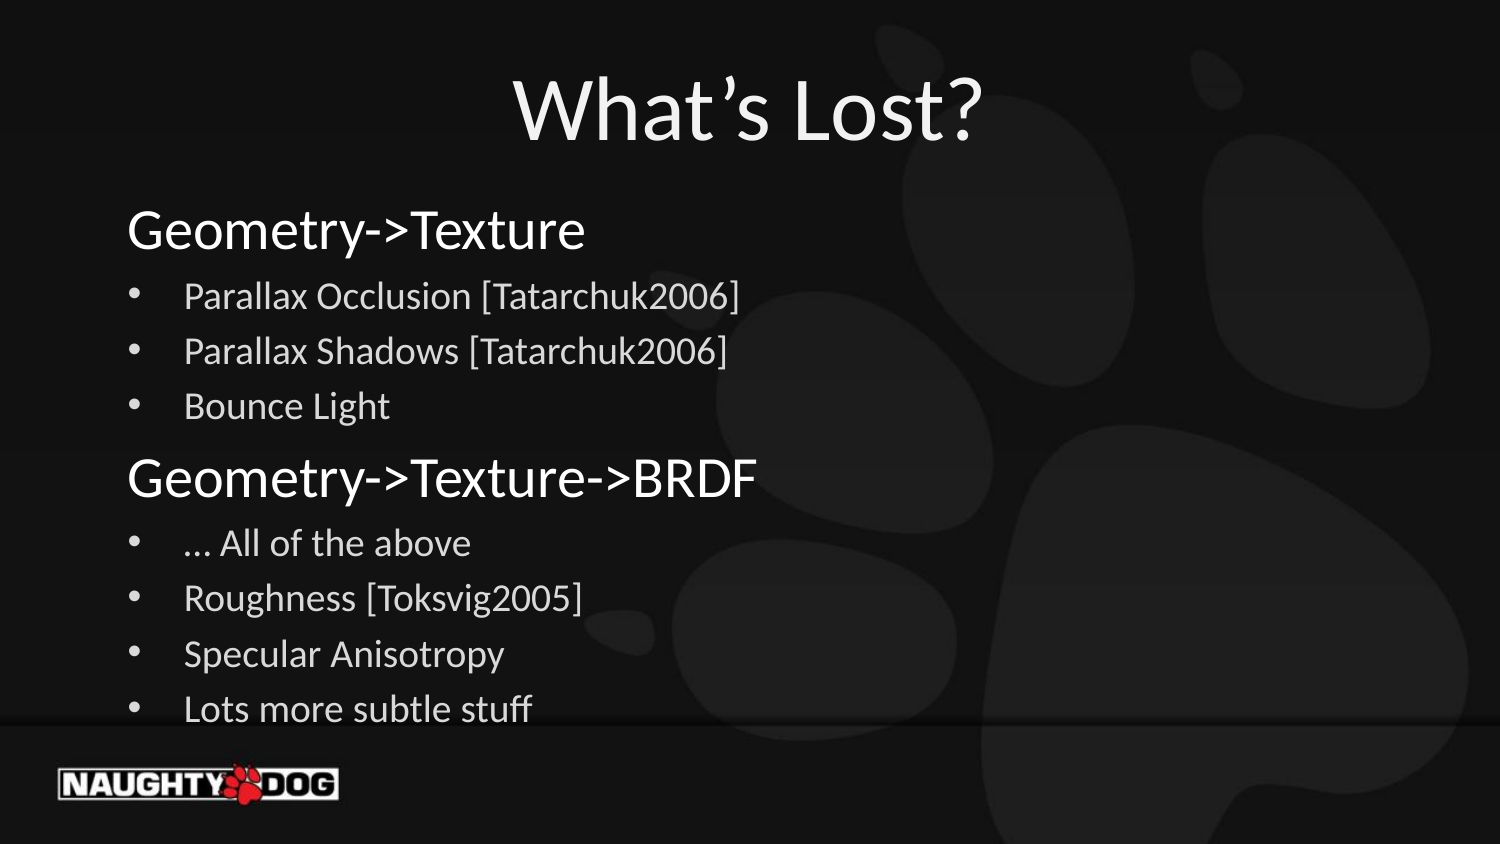

# What’s Lost?
Geometry->Texture
Parallax Occlusion [Tatarchuk2006]
Parallax Shadows [Tatarchuk2006]
Bounce Light
Geometry->Texture->BRDF
… All of the above
Roughness [Toksvig2005]
Specular Anisotropy
Lots more subtle stuff